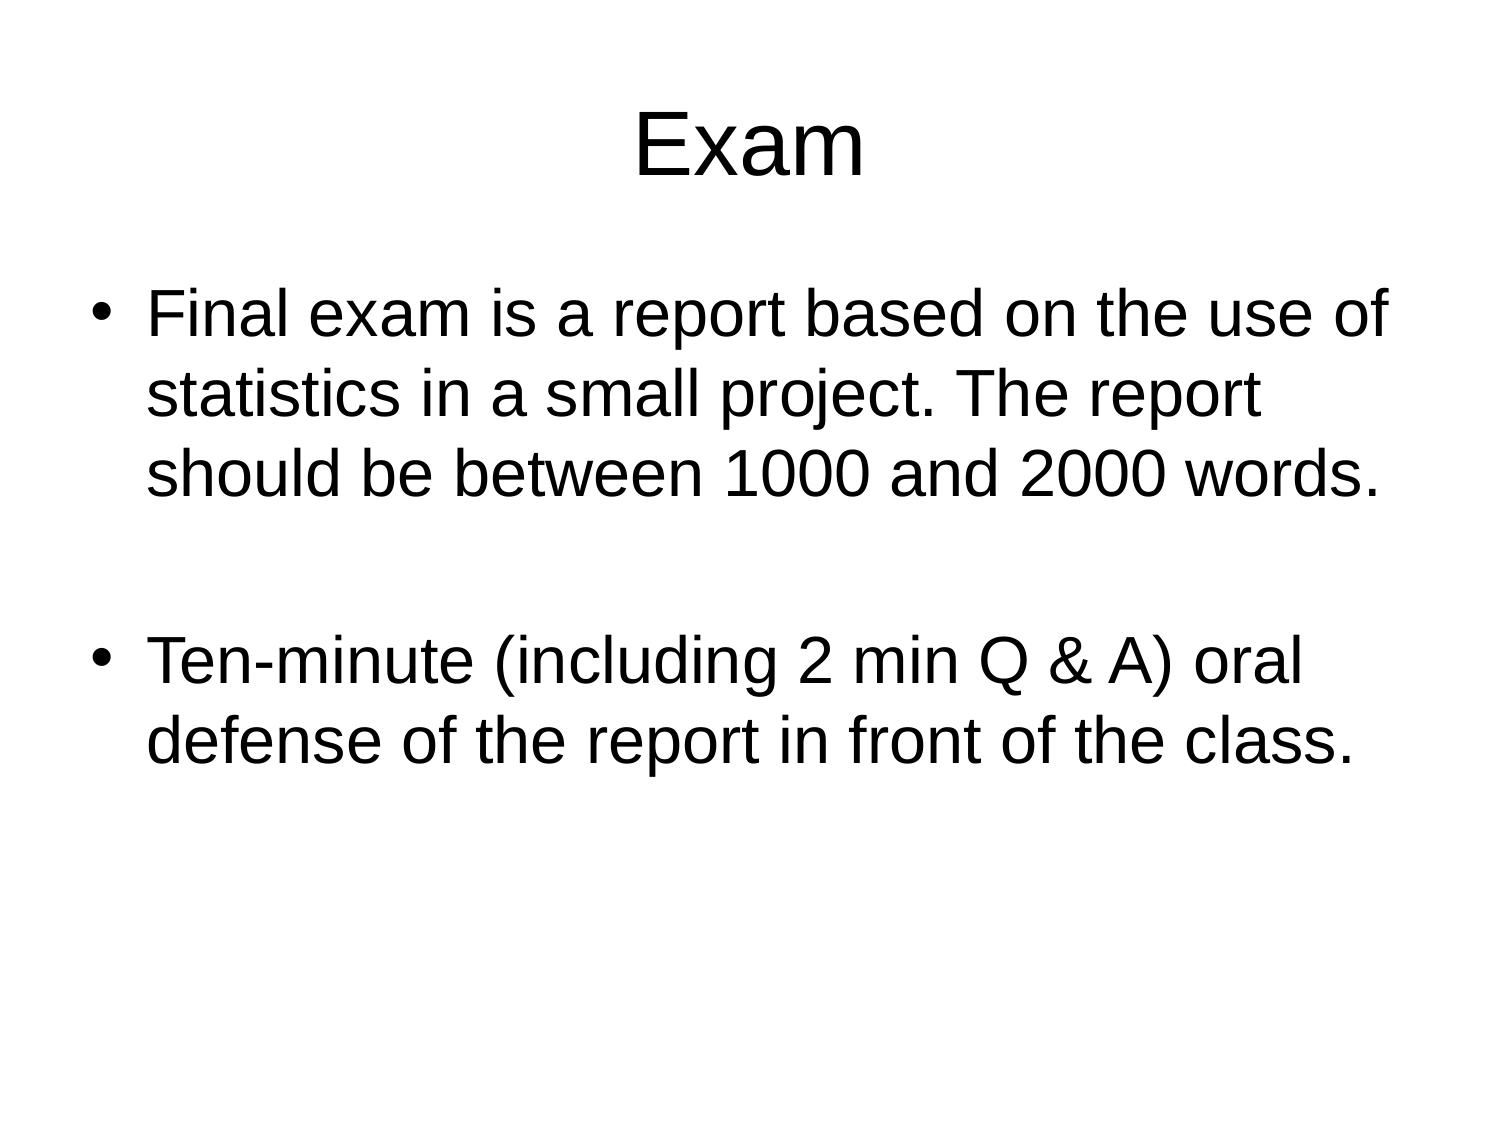

# Exam
Final exam is a report based on the use of statistics in a small project. The report should be between 1000 and 2000 words.

Ten-minute (including 2 min Q & A) oral defense of the report in front of the class.